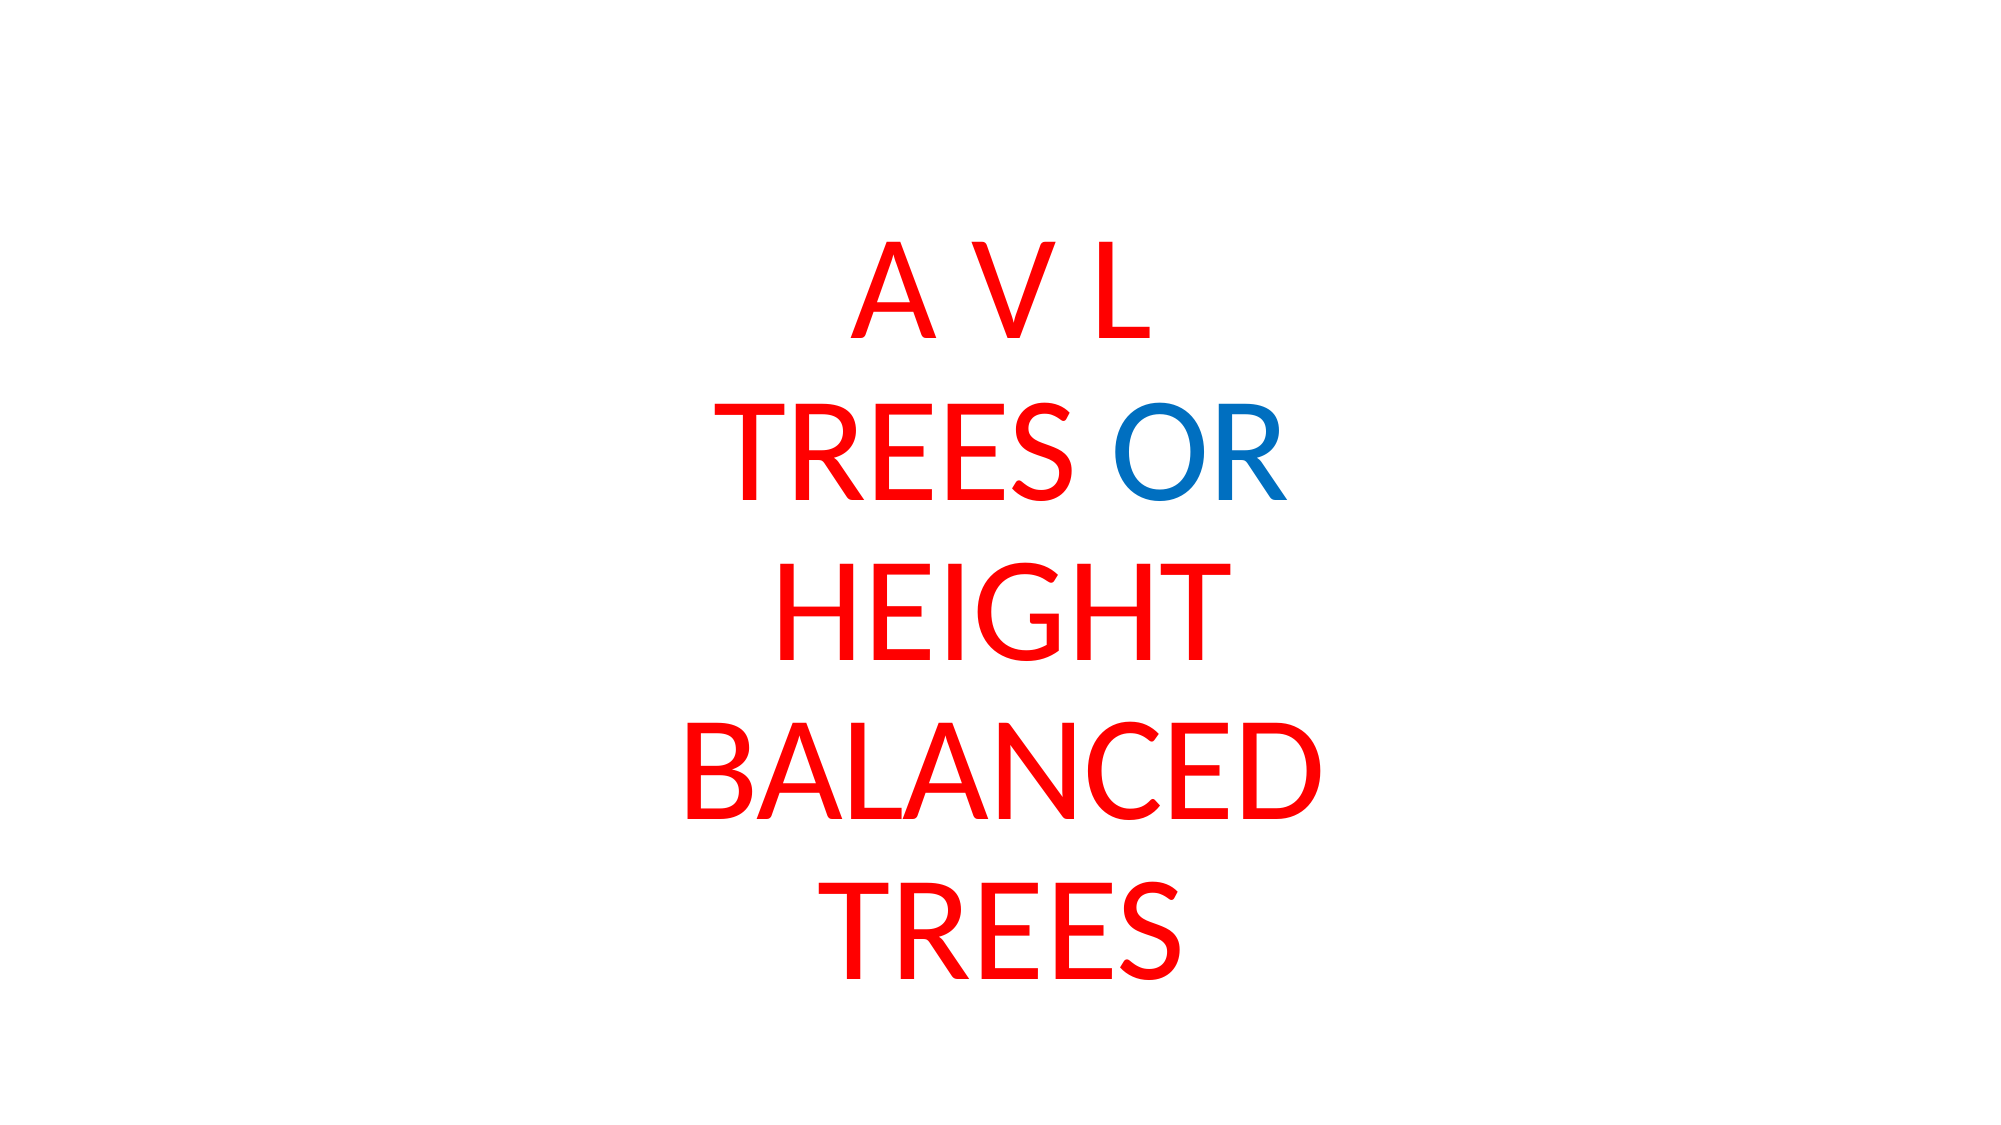

A V L TREES OR
HEIGHT BALANCED TREES